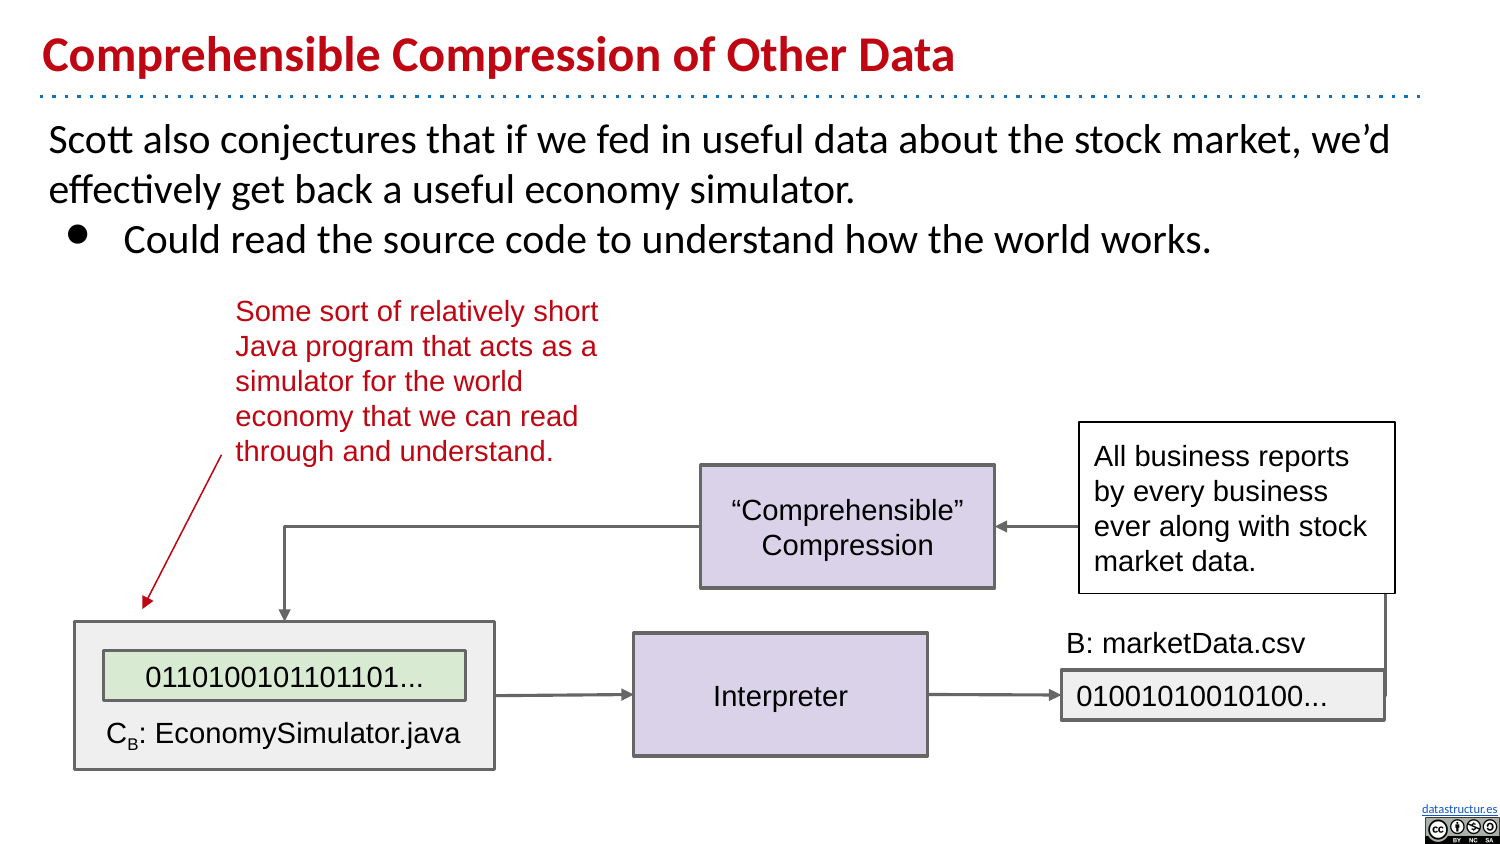

# Comprehensible Compression of Other Data
Scott also conjectures that if we fed in useful data about the stock market, we’d effectively get back a useful economy simulator.
Could read the source code to understand how the world works.
Some sort of relatively short Java program that acts as a simulator for the world economy that we can read through and understand.

All business reports by every business ever along with stock market data.
“Comprehensible” Compression
B: marketData.csv
01001010010100...

0110100101101101...
CB: EconomySimulator.java
Interpreter